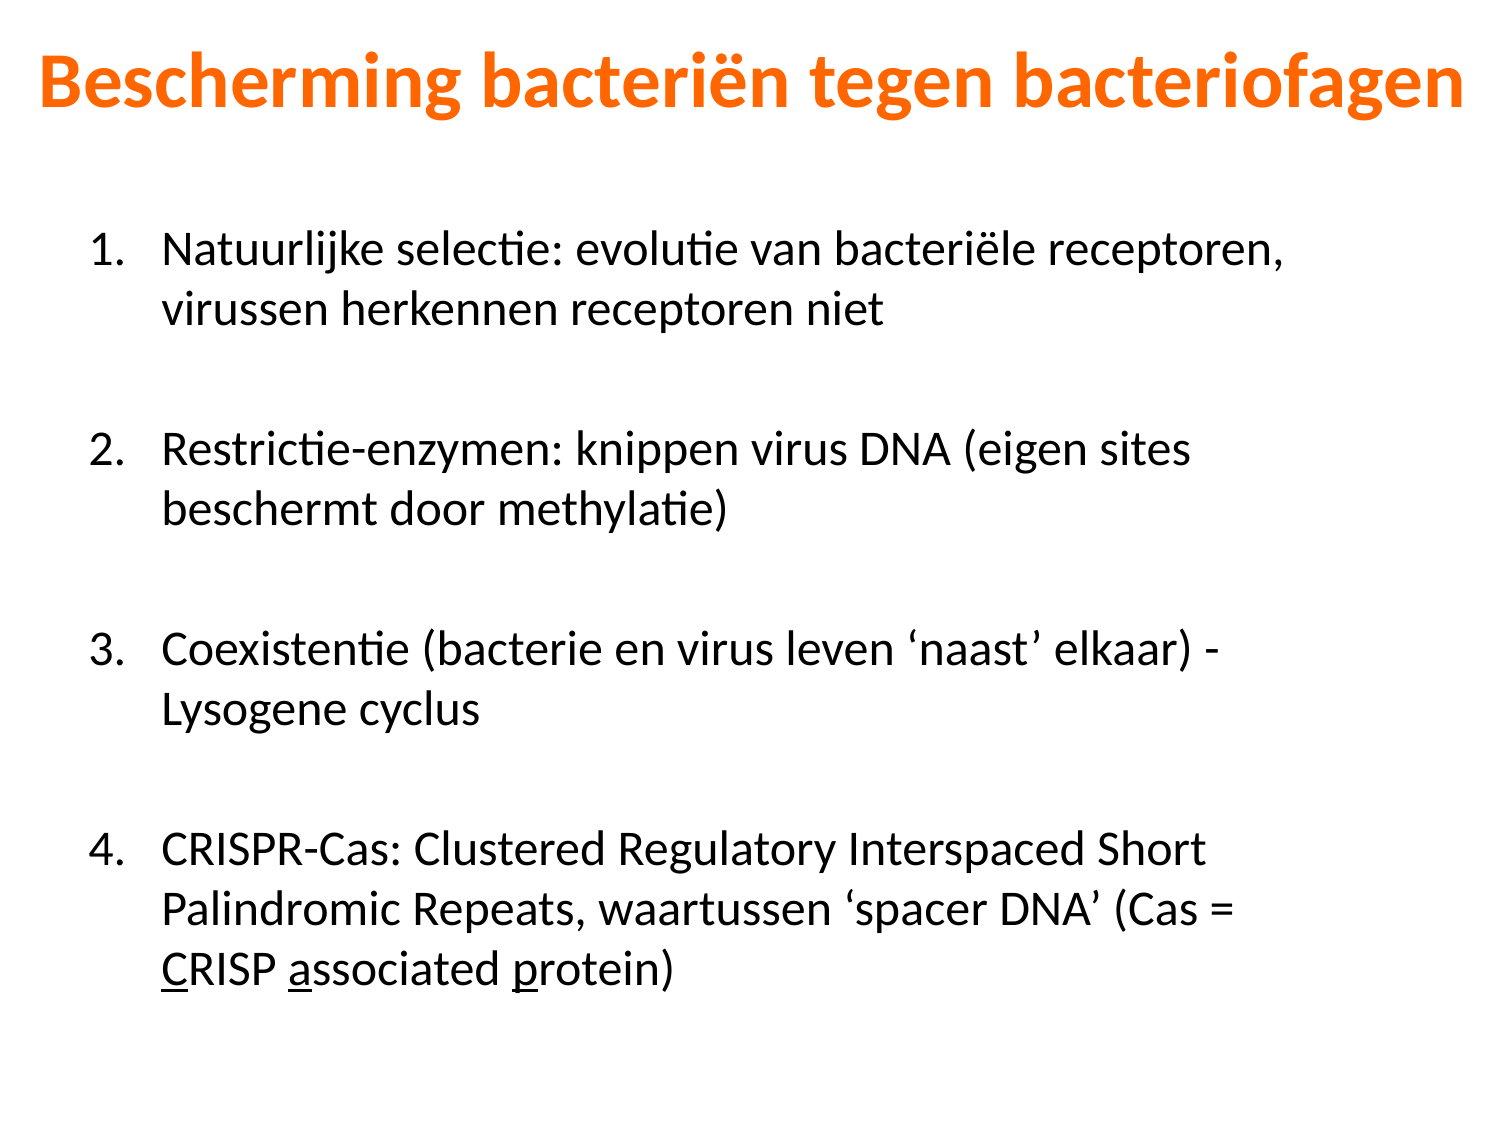

Bescherming bacteriën tegen bacteriofagen
1. 	Natuurlijke selectie: evolutie van bacteriële receptoren, virussen herkennen receptoren niet

2. 	Restrictie-enzymen: knippen virus DNA (eigen sites beschermt door methylatie)

3. 	Coexistentie (bacterie en virus leven ‘naast’ elkaar) - Lysogene cyclus

4. 	CRISPR-Cas: Clustered Regulatory Interspaced Short Palindromic Repeats, waartussen ‘spacer DNA’ (Cas = CRISP associated protein)